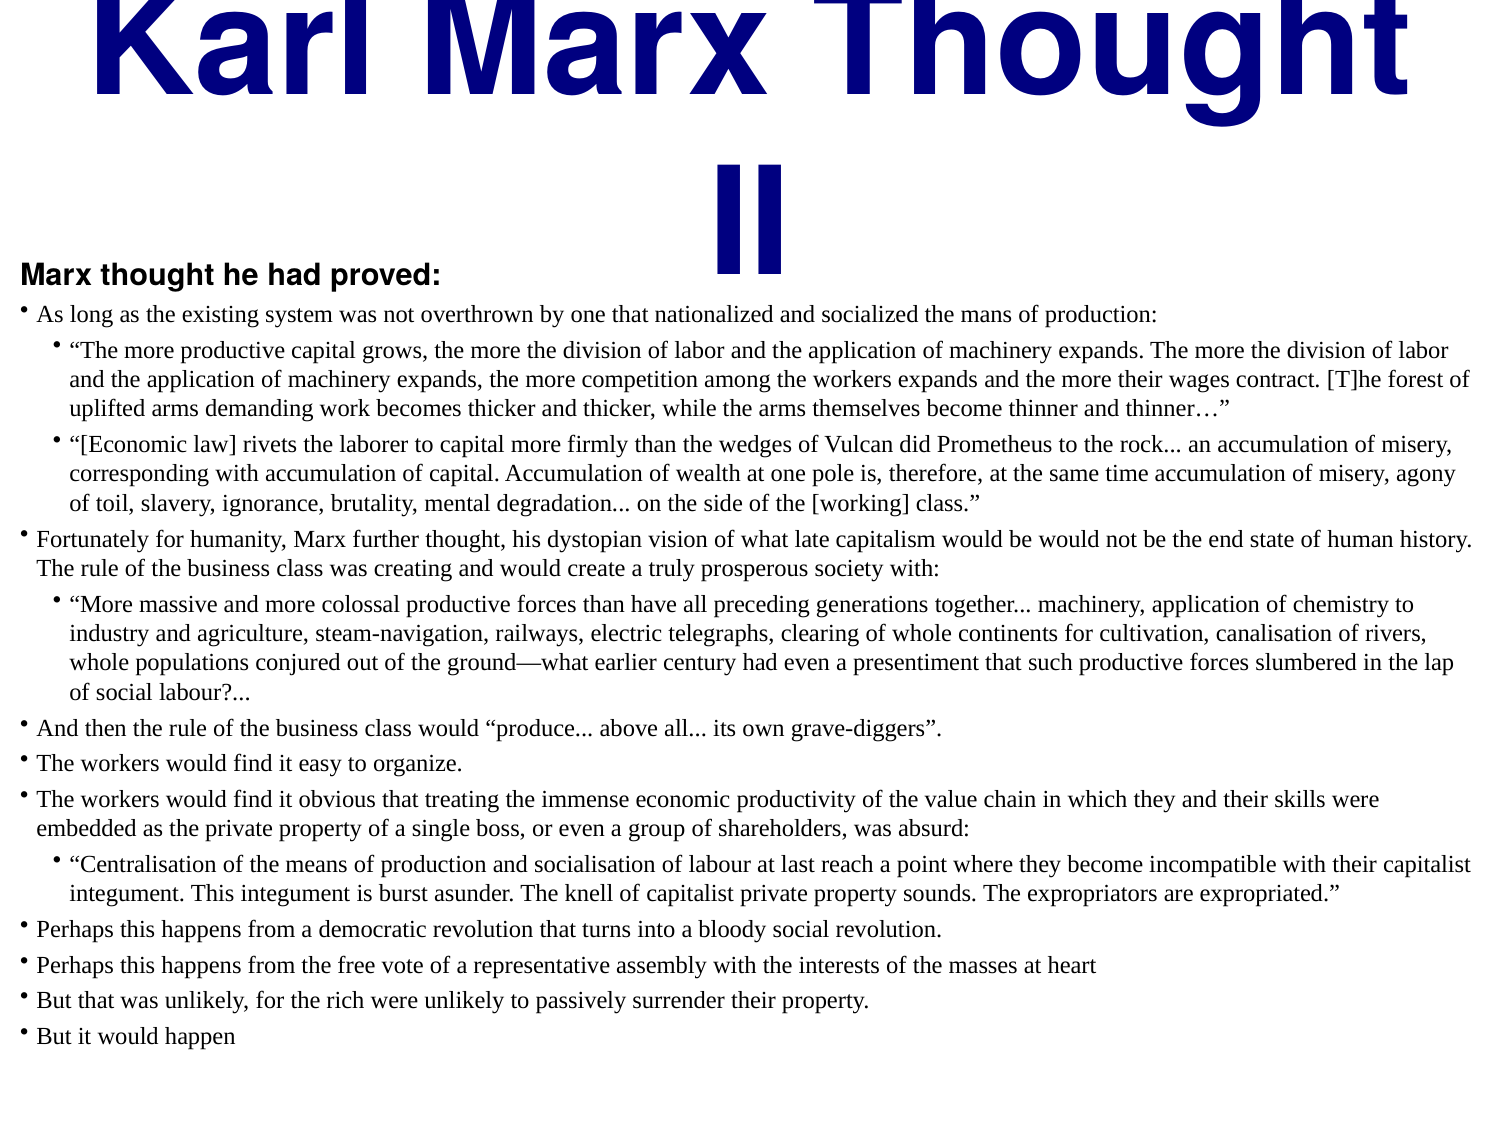

# Karl Marx Thought II
Marx thought he had proved:
As long as the existing system was not overthrown by one that nationalized and socialized the mans of production:
“The more productive capital grows, the more the division of labor and the application of machinery expands. The more the division of labor and the application of machinery expands, the more competition among the workers expands and the more their wages contract. [T]he forest of uplifted arms demanding work becomes thicker and thicker, while the arms themselves become thinner and thinner…”
“[Economic law] rivets the laborer to capital more firmly than the wedges of Vulcan did Prometheus to the rock... an accumulation of misery, corresponding with accumulation of capital. Accumulation of wealth at one pole is, therefore, at the same time accumulation of misery, agony of toil, slavery, ignorance, brutality, mental degradation... on the side of the [working] class.”
Fortunately for humanity, Marx further thought, his dystopian vision of what late capitalism would be would not be the end state of human history. The rule of the business class was creating and would create a truly prosperous society with:
“More massive and more colossal productive forces than have all preceding generations together... machinery, application of chemistry to industry and agriculture, steam-navigation, railways, electric telegraphs, clearing of whole continents for cultivation, canalisation of rivers, whole populations conjured out of the ground—what earlier century had even a presentiment that such productive forces slumbered in the lap of social labour?...
And then the rule of the business class would “produce... above all... its own grave-diggers”.
The workers would find it easy to organize.
The workers would find it obvious that treating the immense economic productivity of the value chain in which they and their skills were embedded as the private property of a single boss, or even a group of shareholders, was absurd:
“Centralisation of the means of production and socialisation of labour at last reach a point where they become incompatible with their capitalist integument. This integument is burst asunder. The knell of capitalist private property sounds. The expropriators are expropriated.”
Perhaps this happens from a democratic revolution that turns into a bloody social revolution.
Perhaps this happens from the free vote of a representative assembly with the interests of the masses at heart
But that was unlikely, for the rich were unlikely to passively surrender their property.
But it would happen